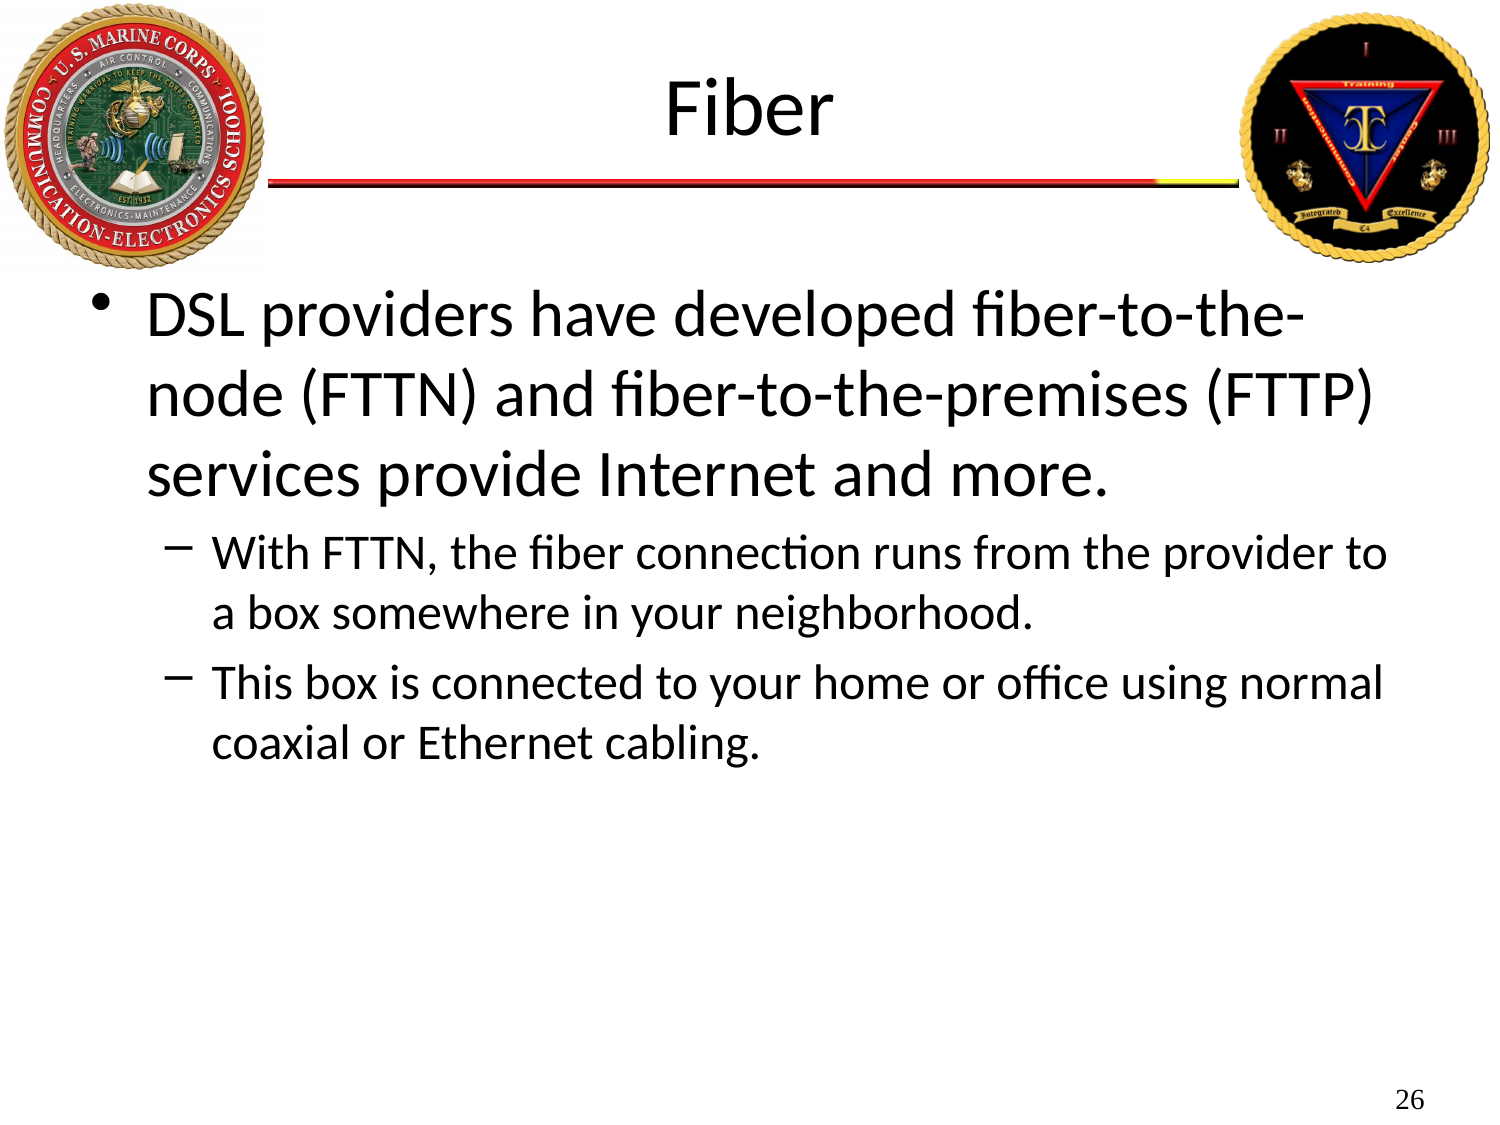

# Fiber
DSL providers have developed fiber-to-the-node (FTTN) and fiber-to-the-premises (FTTP) services provide Internet and more.
With FTTN, the fiber connection runs from the provider to a box somewhere in your neighborhood.
This box is connected to your home or office using normal coaxial or Ethernet cabling.